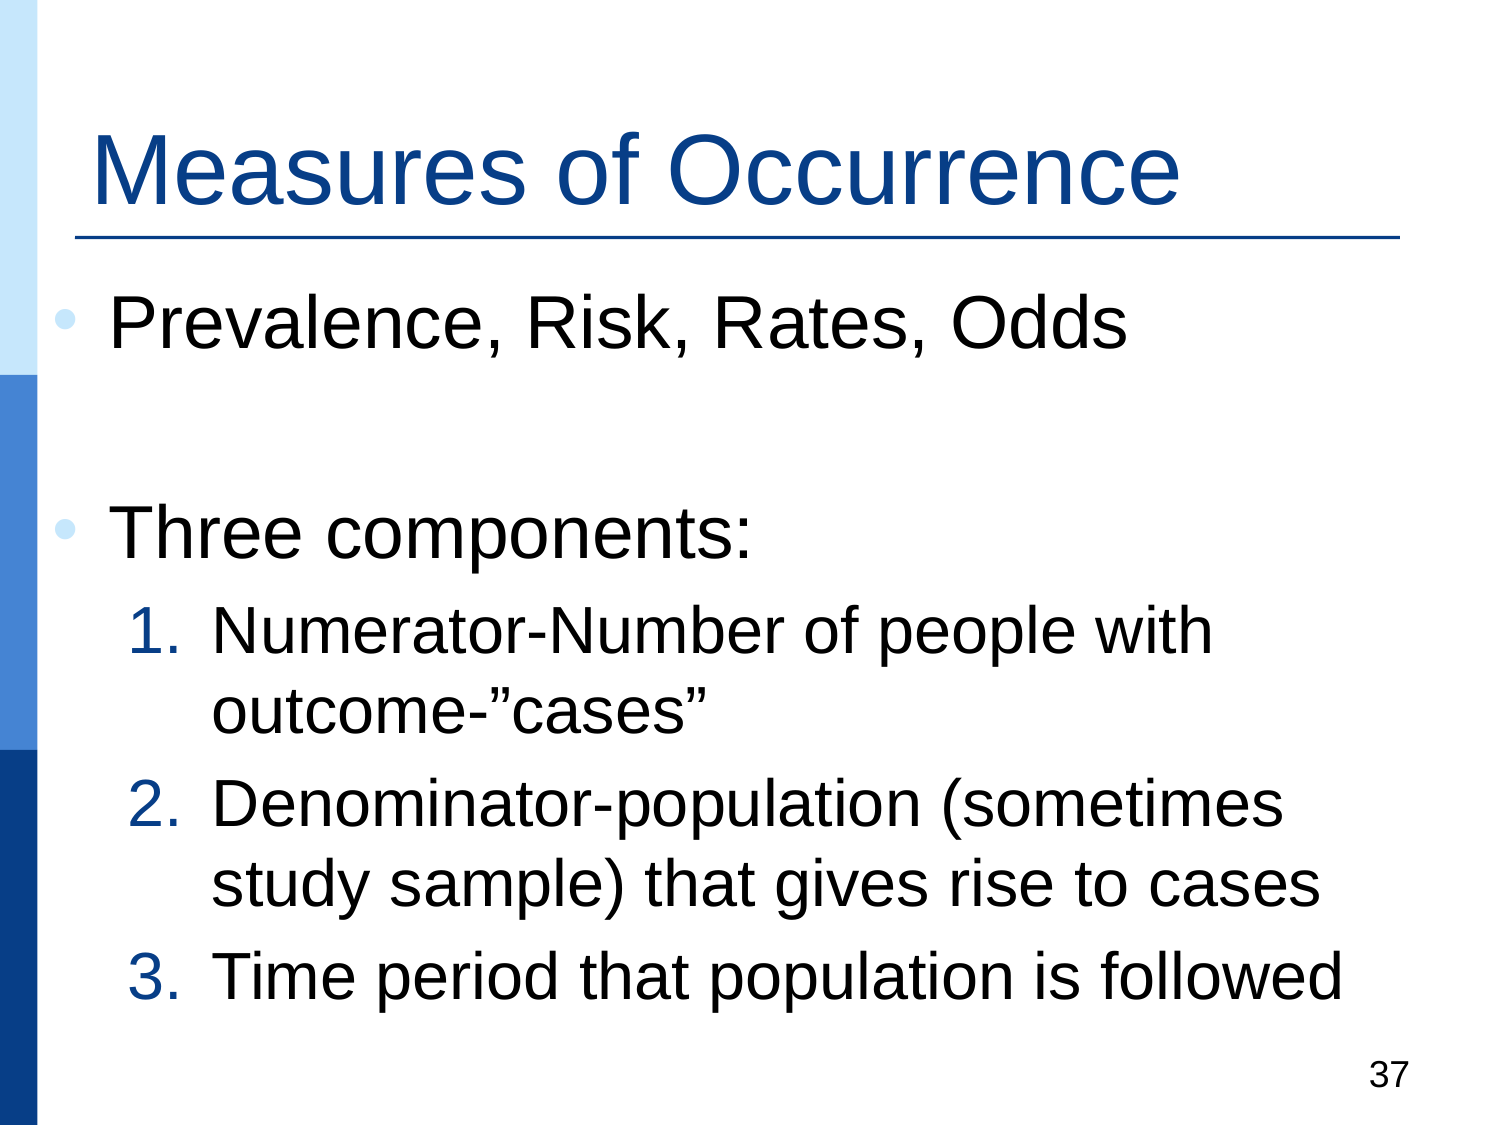

# Measures of Occurrence
Prevalence, Risk, Rates, Odds

Three components:
Numerator-Number of people with outcome-”cases”
Denominator-population (sometimes study sample) that gives rise to cases
Time period that population is followed
37